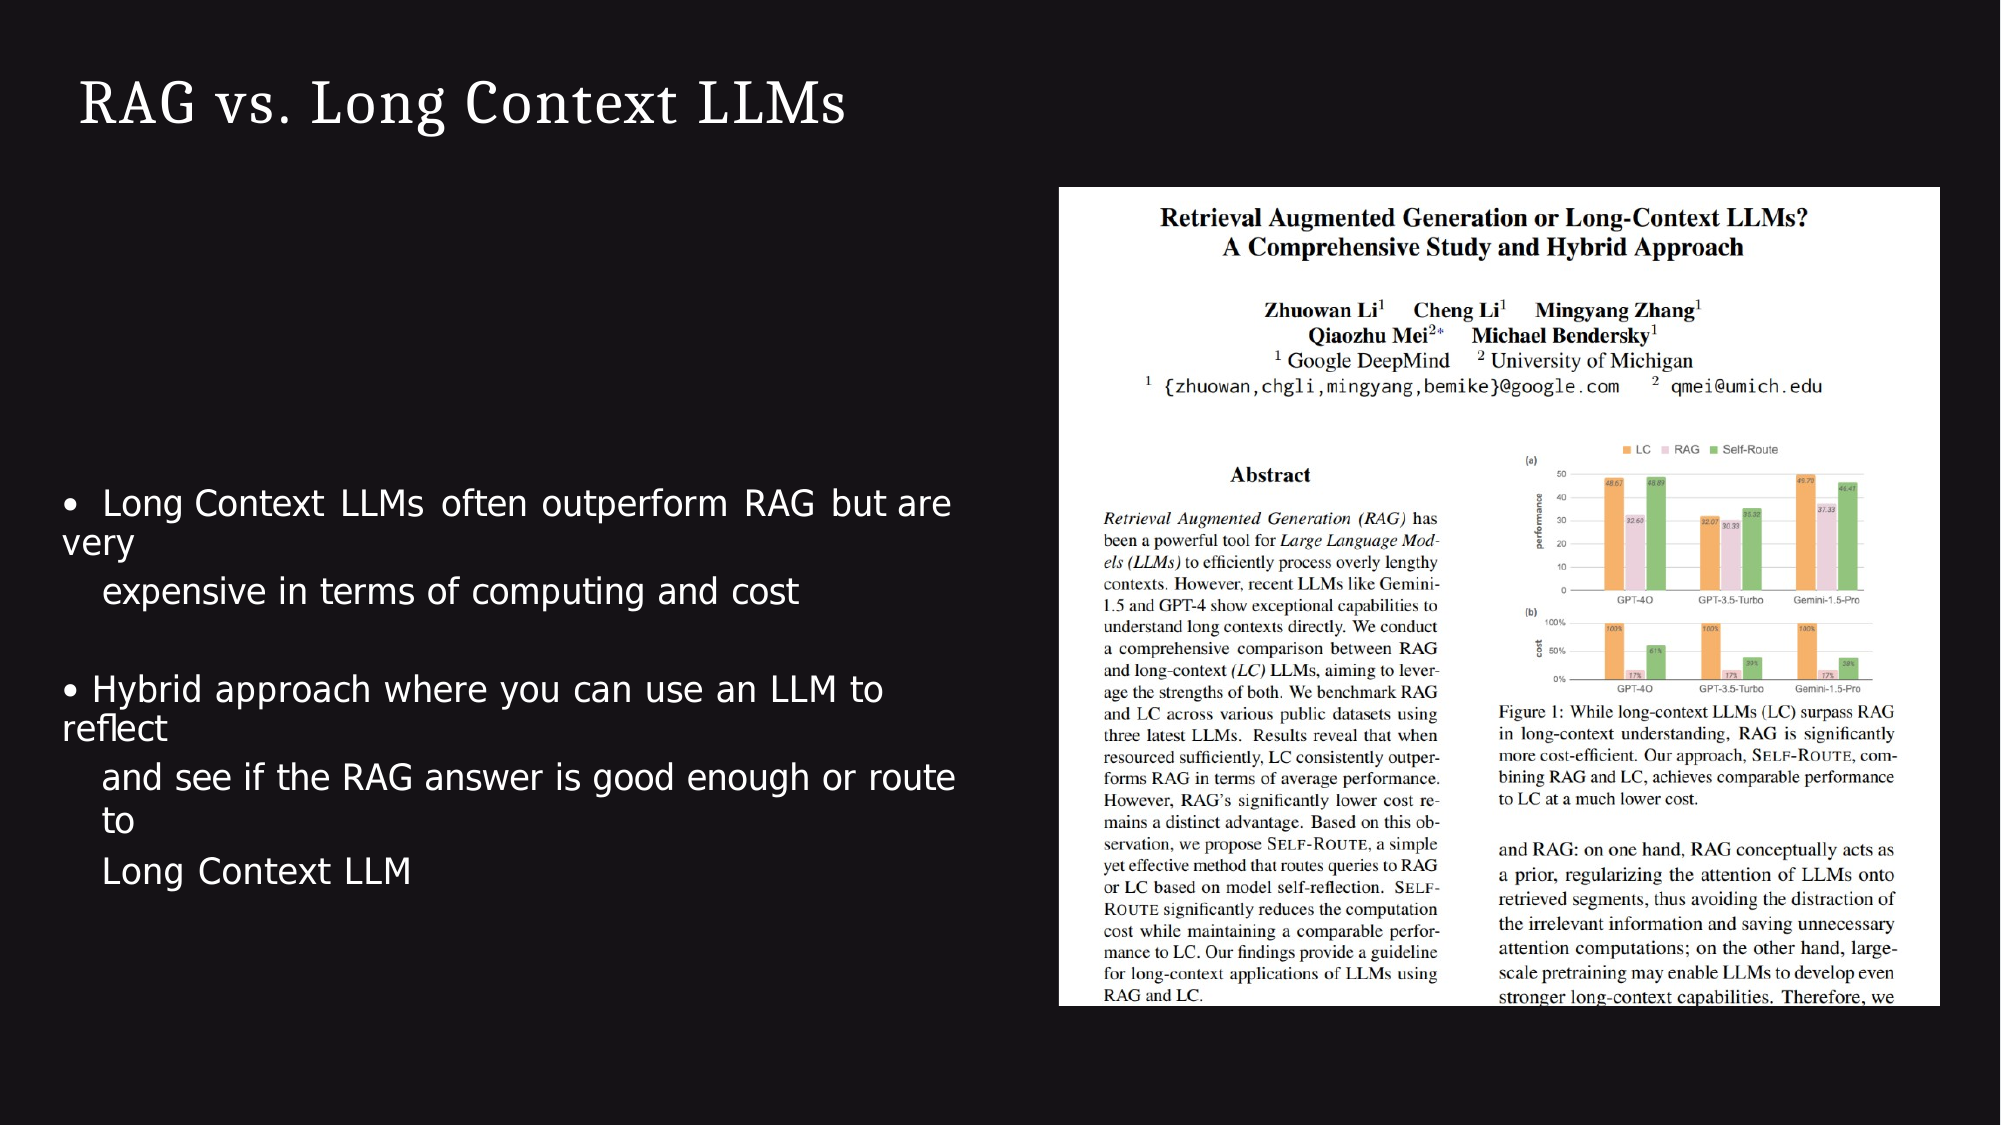

RAG
vs.
Long
Context
LLMs

• Long Context LLMs often outperform RAG but are very
expensive in terms of computing and cost
• Hybrid approach where you can use an LLM to reflect
and see if the RAG answer is good enough or route to
Long Context LLM